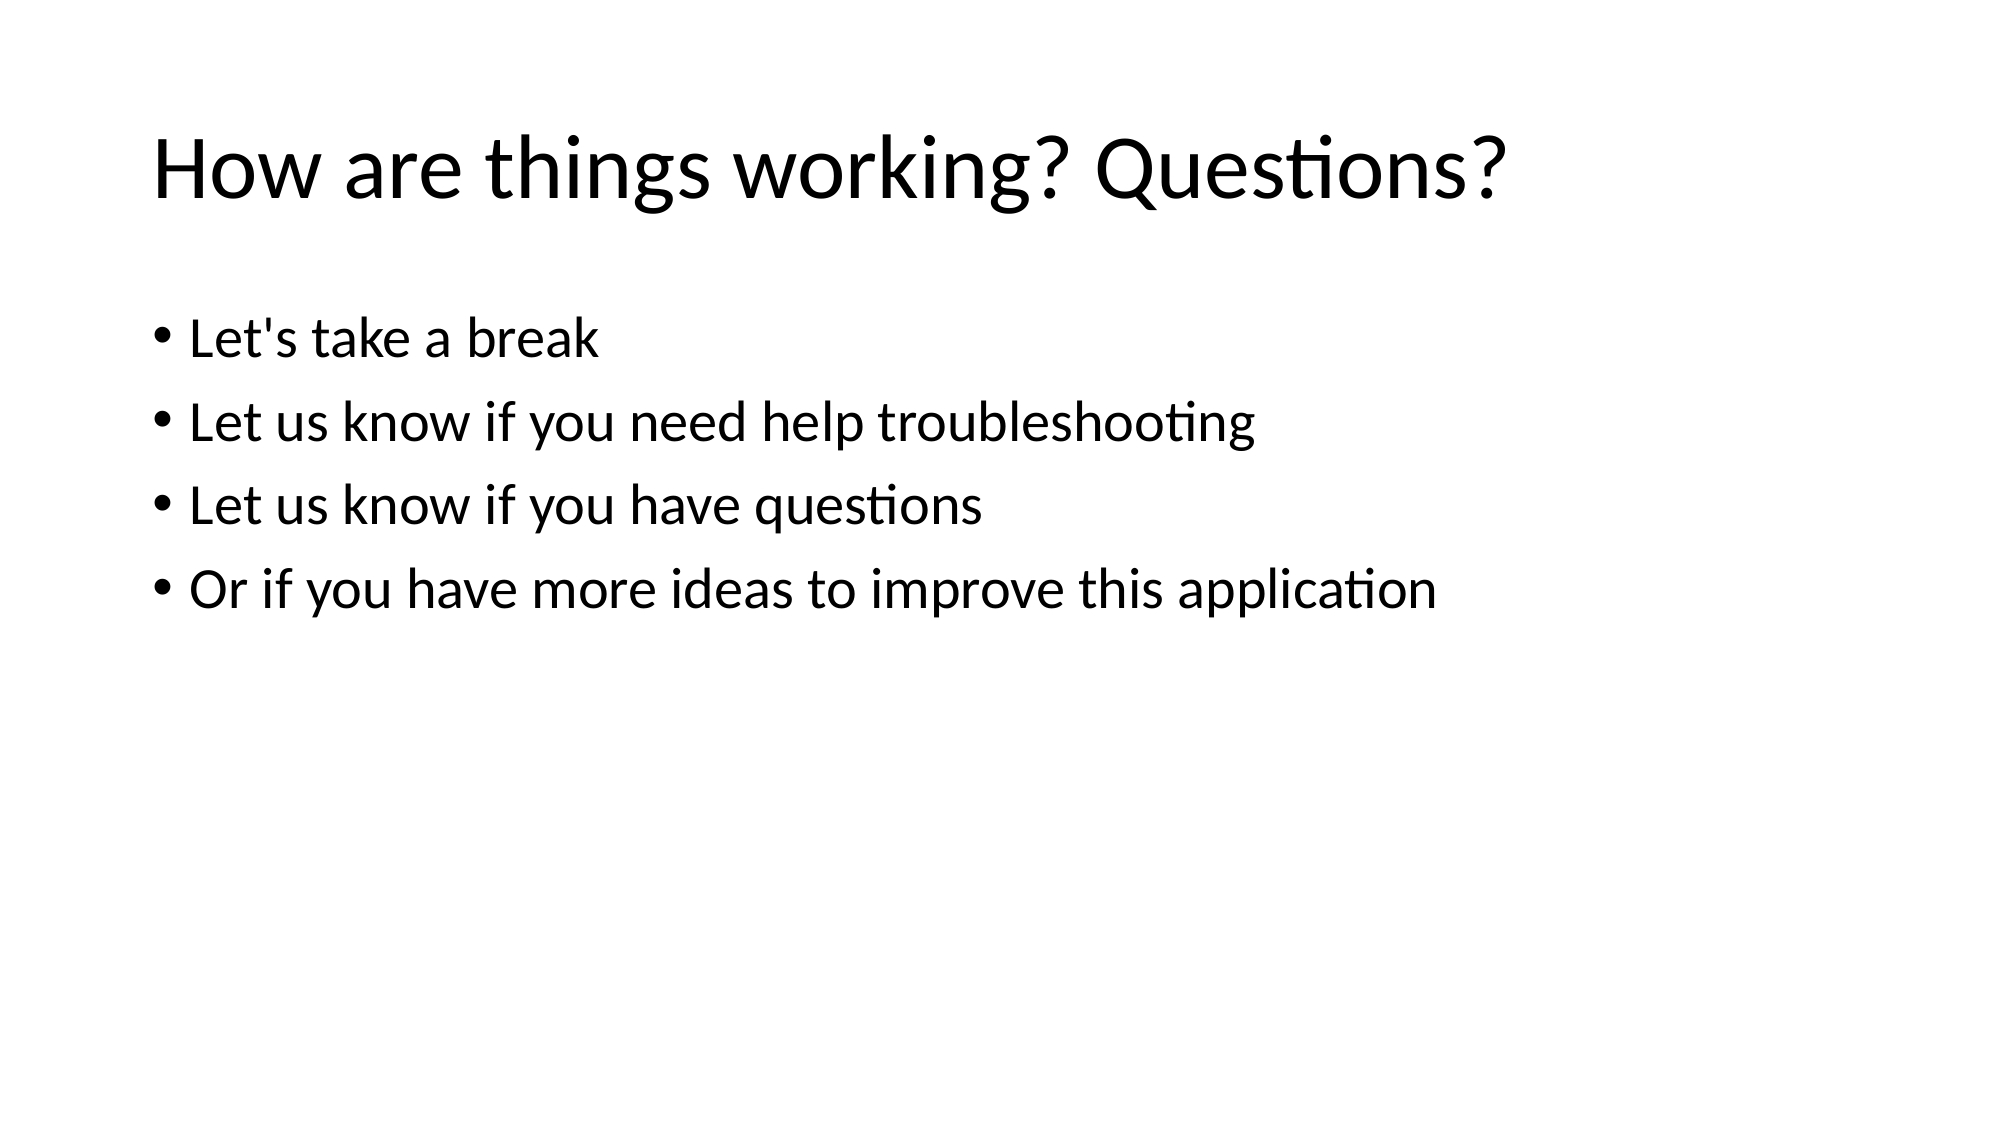

# How are things working? Questions?
Let's take a break
Let us know if you need help troubleshooting
Let us know if you have questions
Or if you have more ideas to improve this application